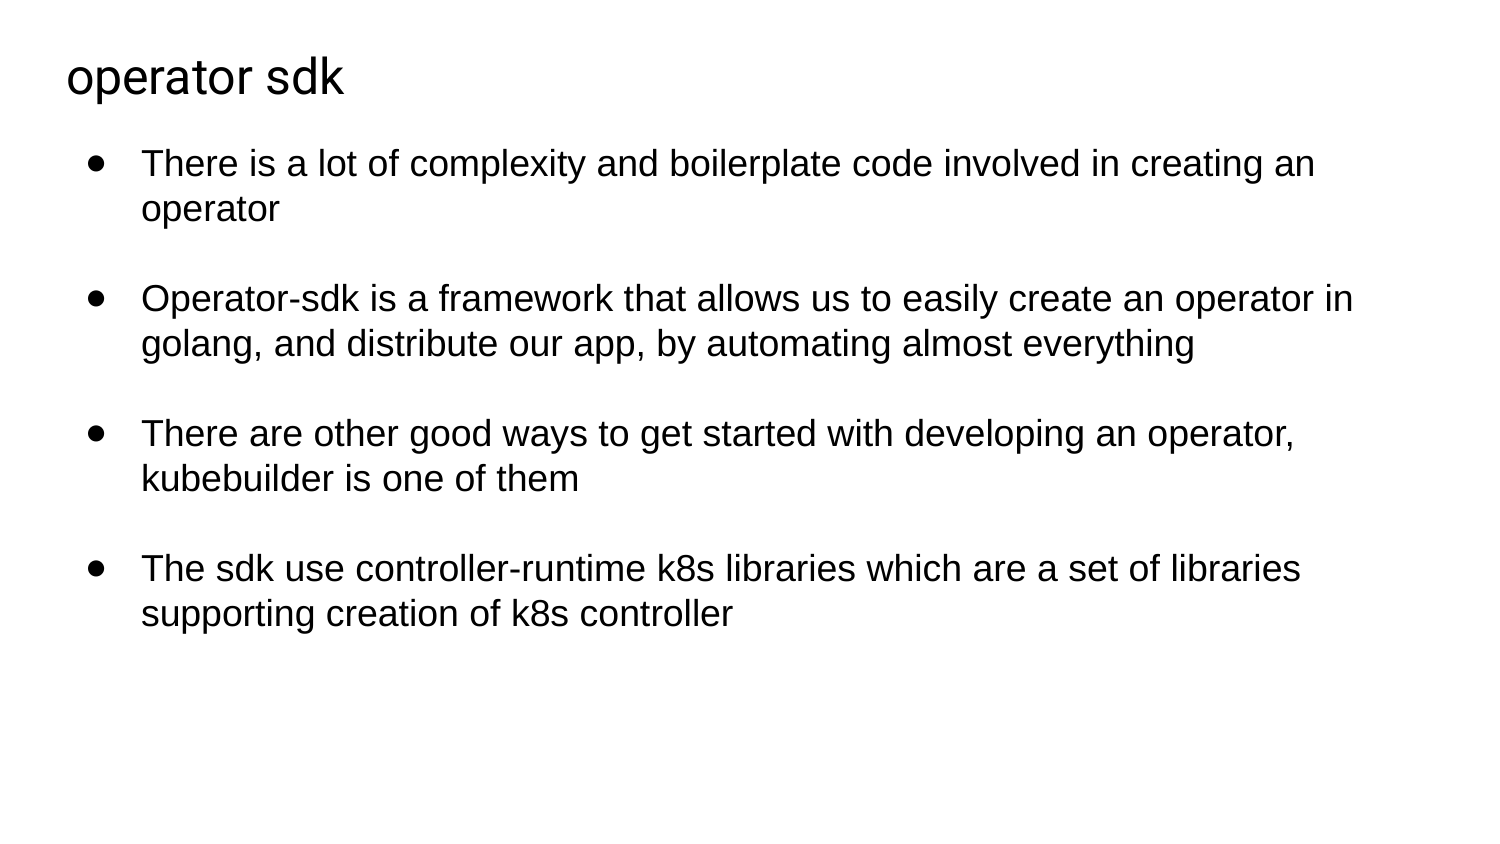

# operator sdk

There is a lot of complexity and boilerplate code involved in creating an operator

Operator-sdk is a framework that allows us to easily create an operator in golang, and distribute our app, by automating almost everything

There are other good ways to get started with developing an operator, kubebuilder is one of them

The sdk use controller-runtime k8s libraries which are a set of libraries supporting creation of k8s controller